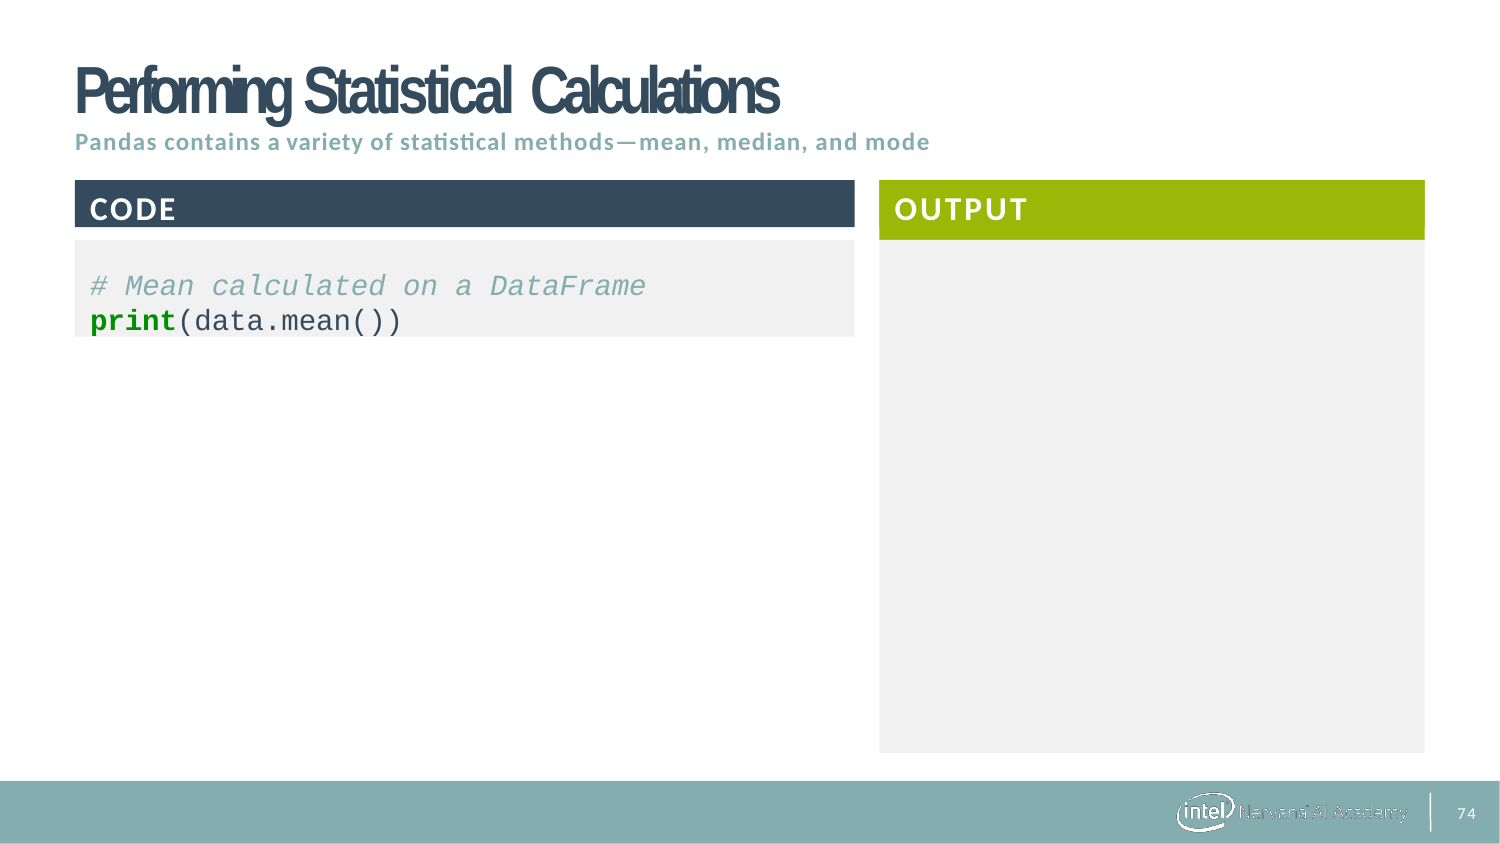

# Performing Statistical Calculations
Pandas contains a variety of statistical methods—mean, median, and mode
CODE

OUTPUT
# Mean calculated on a DataFrame
print(data.mean())

74